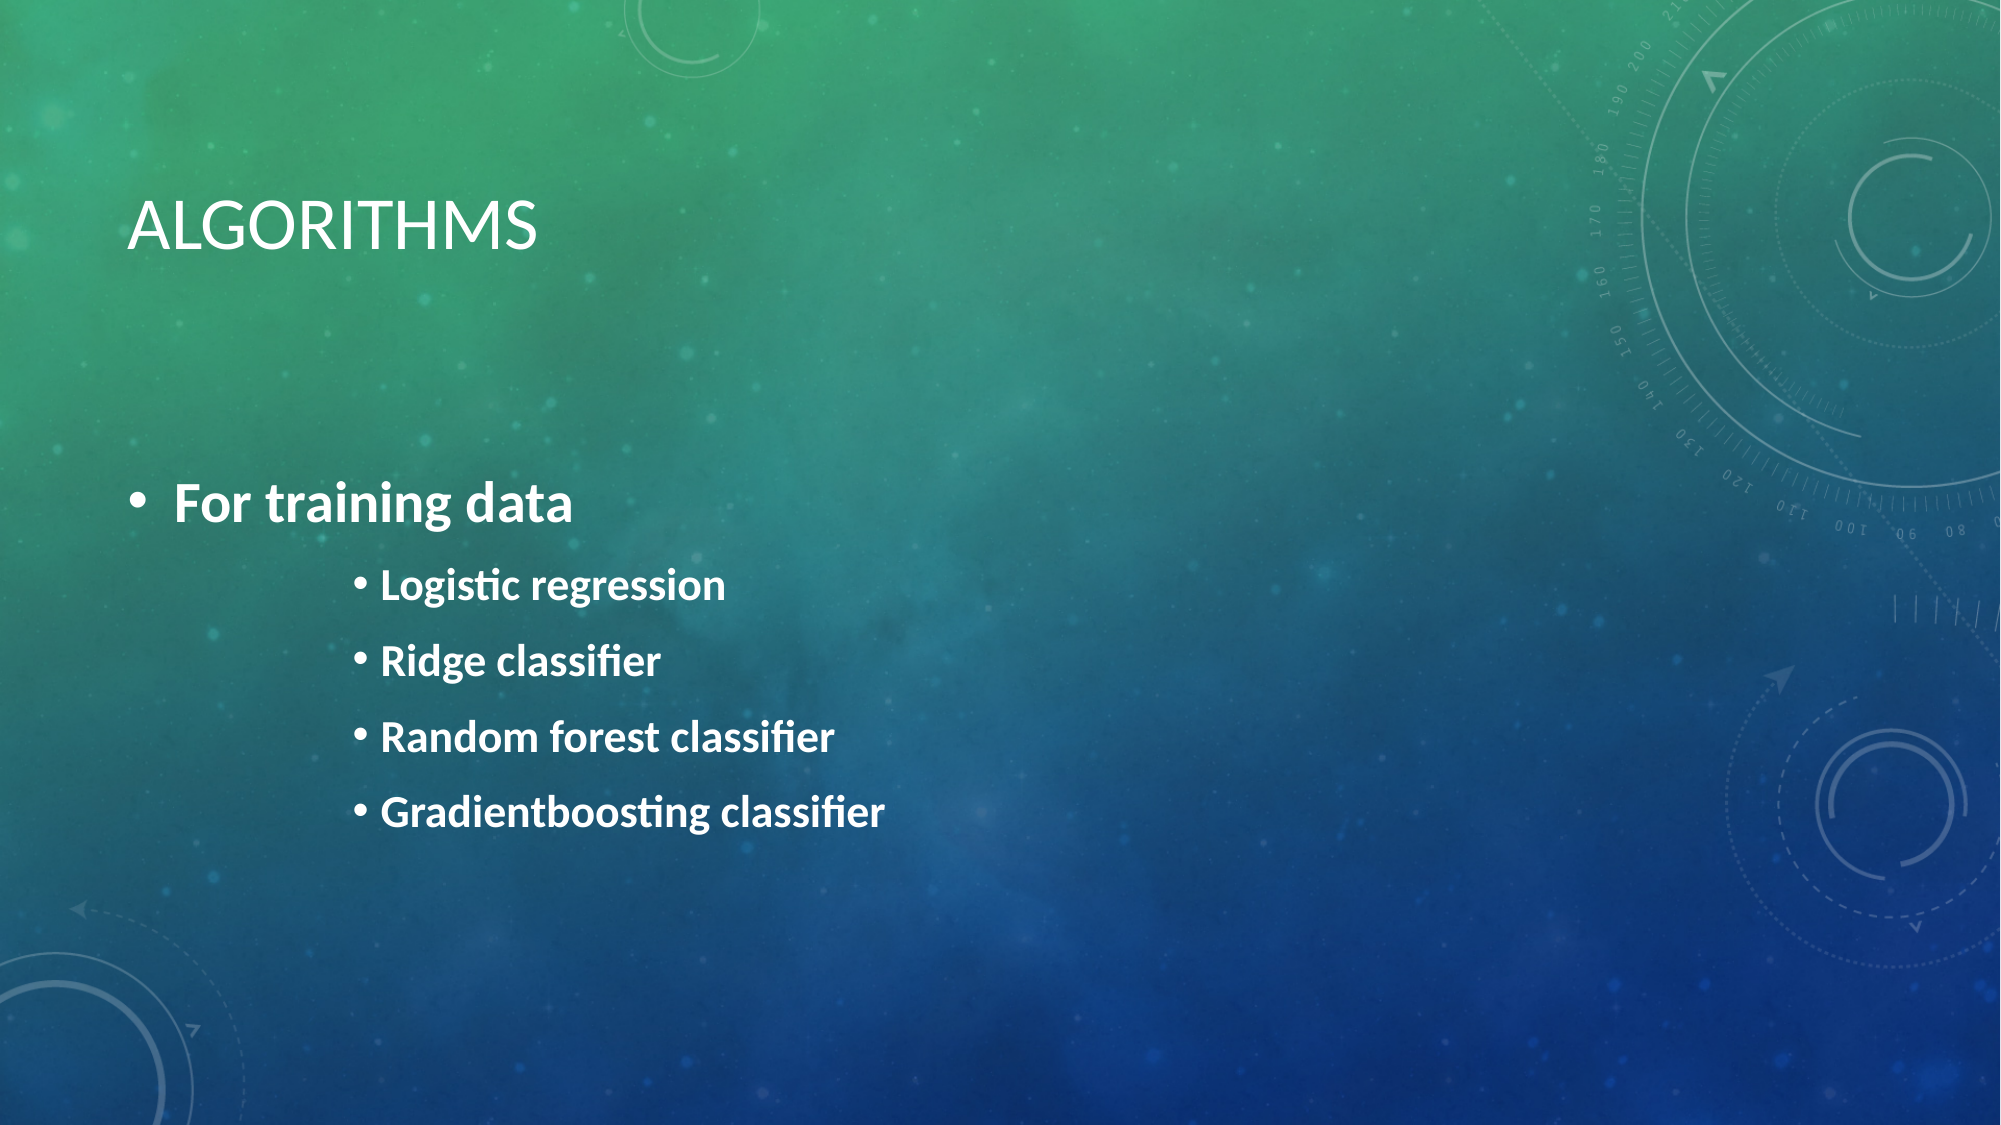

# Algorithms
For training data
Logistic regression
Ridge classifier
Random forest classifier
Gradientboosting classifier